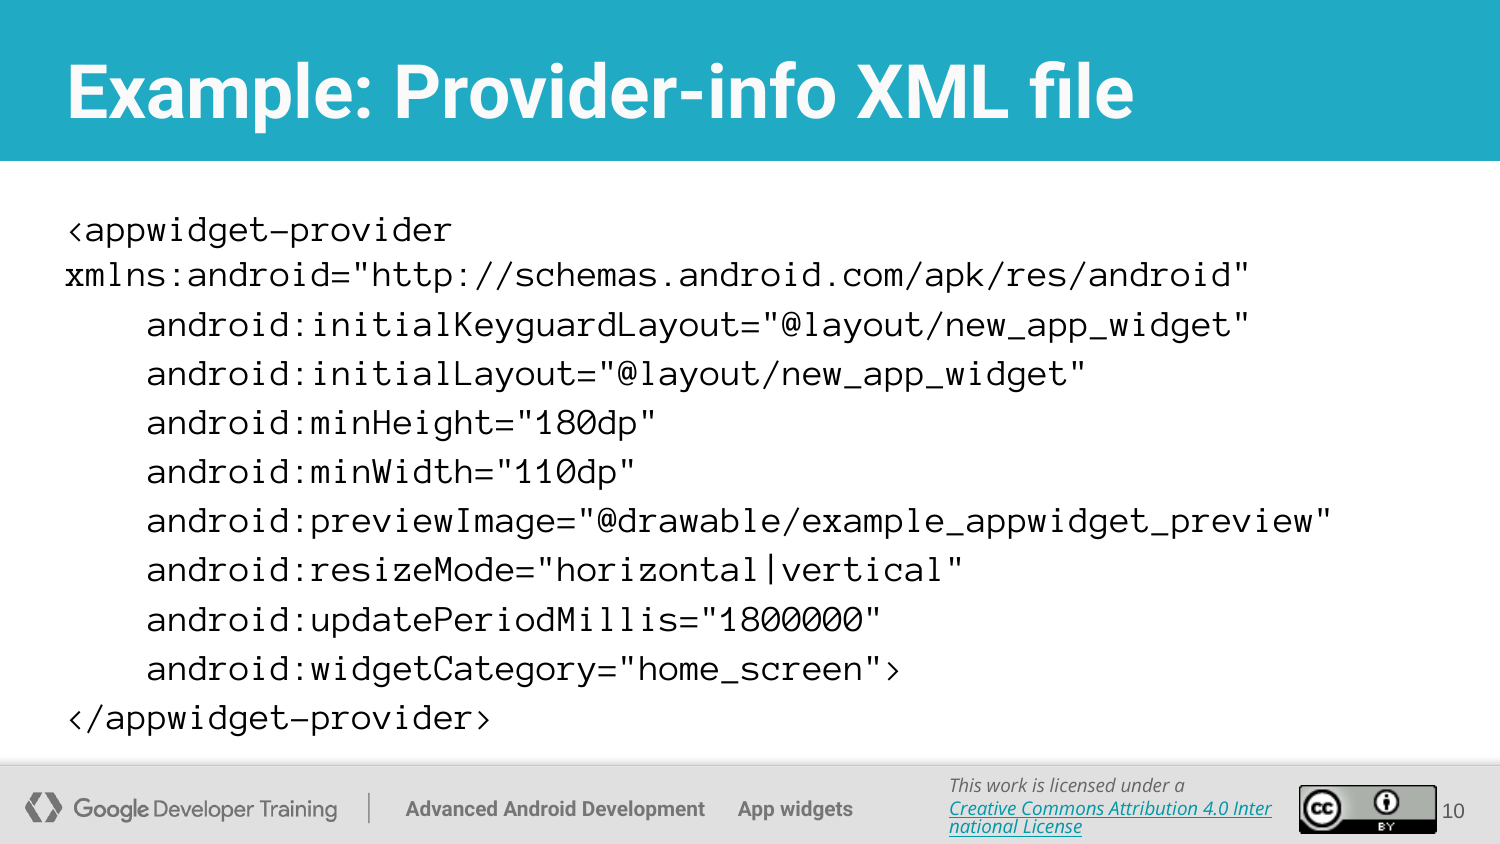

# Example: Provider-info XML file
<appwidget-provider xmlns:android="http://schemas.android.com/apk/res/android"
    android:initialKeyguardLayout="@layout/new_app_widget"
    android:initialLayout="@layout/new_app_widget"
    android:minHeight="180dp"
    android:minWidth="110dp"
    android:previewImage="@drawable/example_appwidget_preview"
    android:resizeMode="horizontal|vertical"
    android:updatePeriodMillis="1800000"
    android:widgetCategory="home_screen">
</appwidget-provider>

10